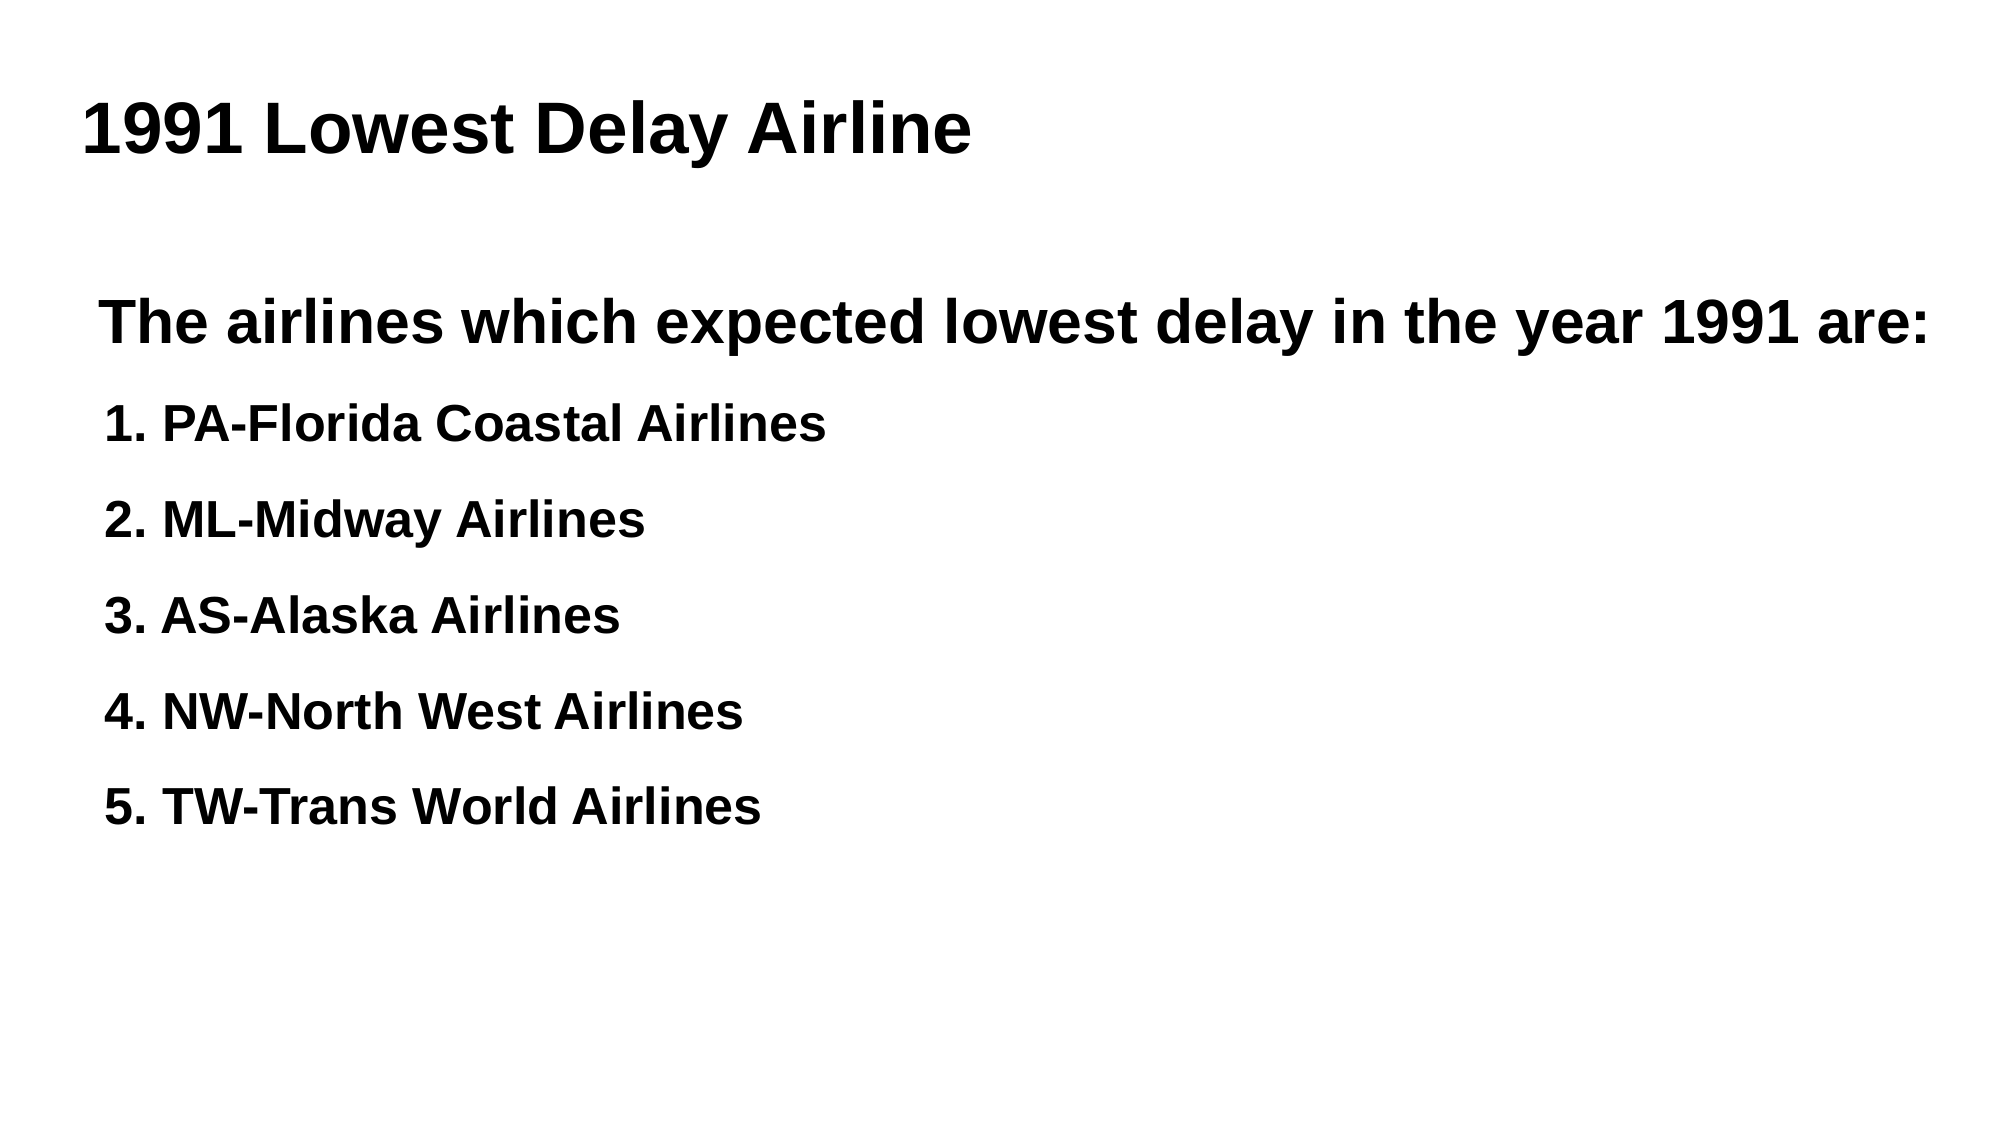

1991 Lowest Delay Airline
The airlines which expected lowest delay in the year 1991 are:
  1. PA-Florida Coastal Airlines
  2. ML-Midway Airlines
  3. AS-Alaska Airlines
  4. NW-North West Airlines
  5. TW-Trans World Airlines